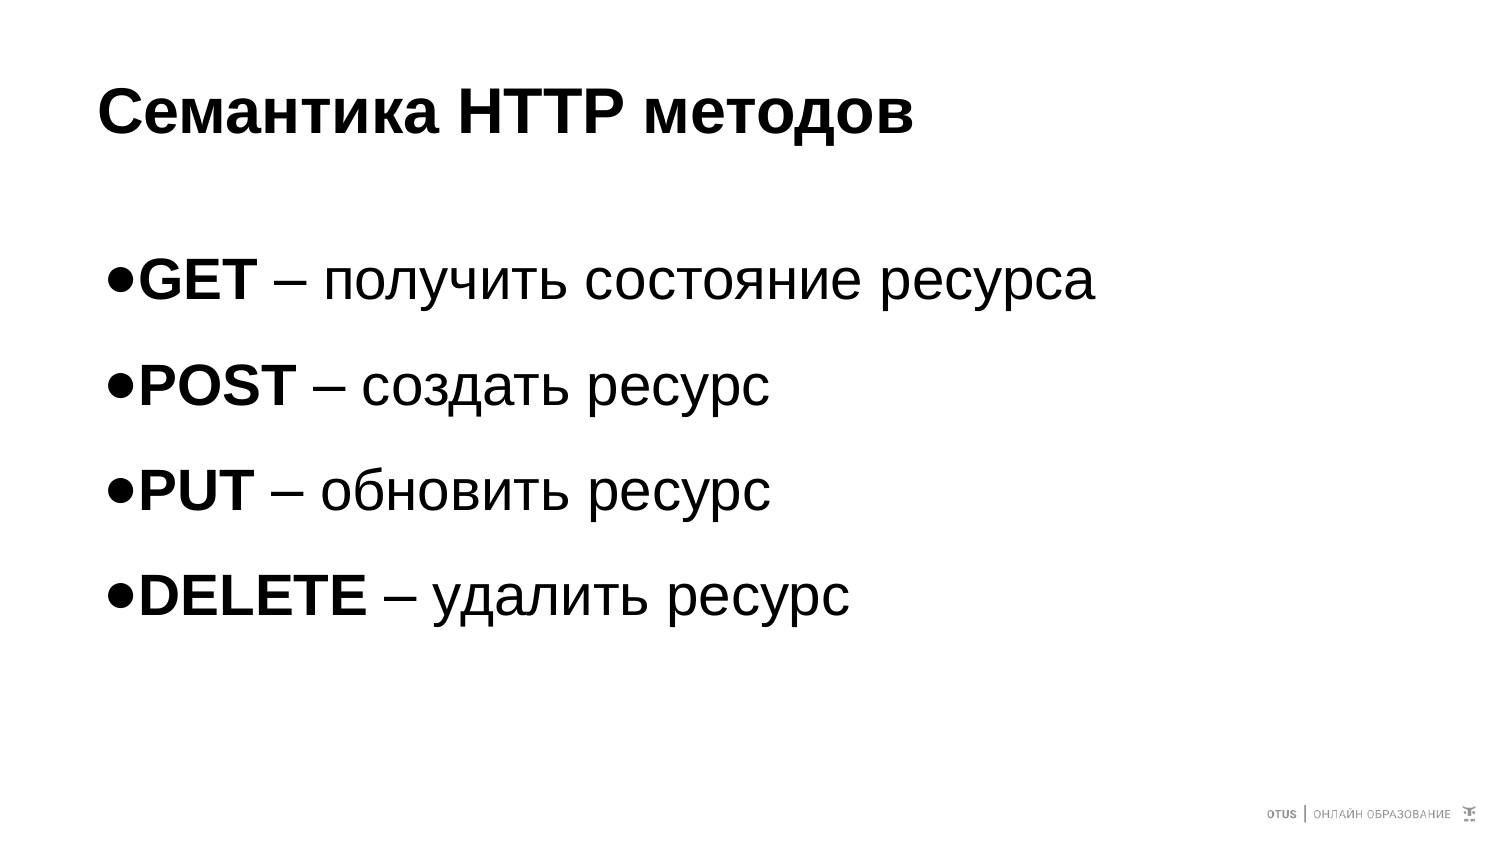

# Семантика HTTP методов
GET – получить состояние ресурса
POST – создать ресурс
PUT – обновить ресурс
DELETE – удалить ресурс